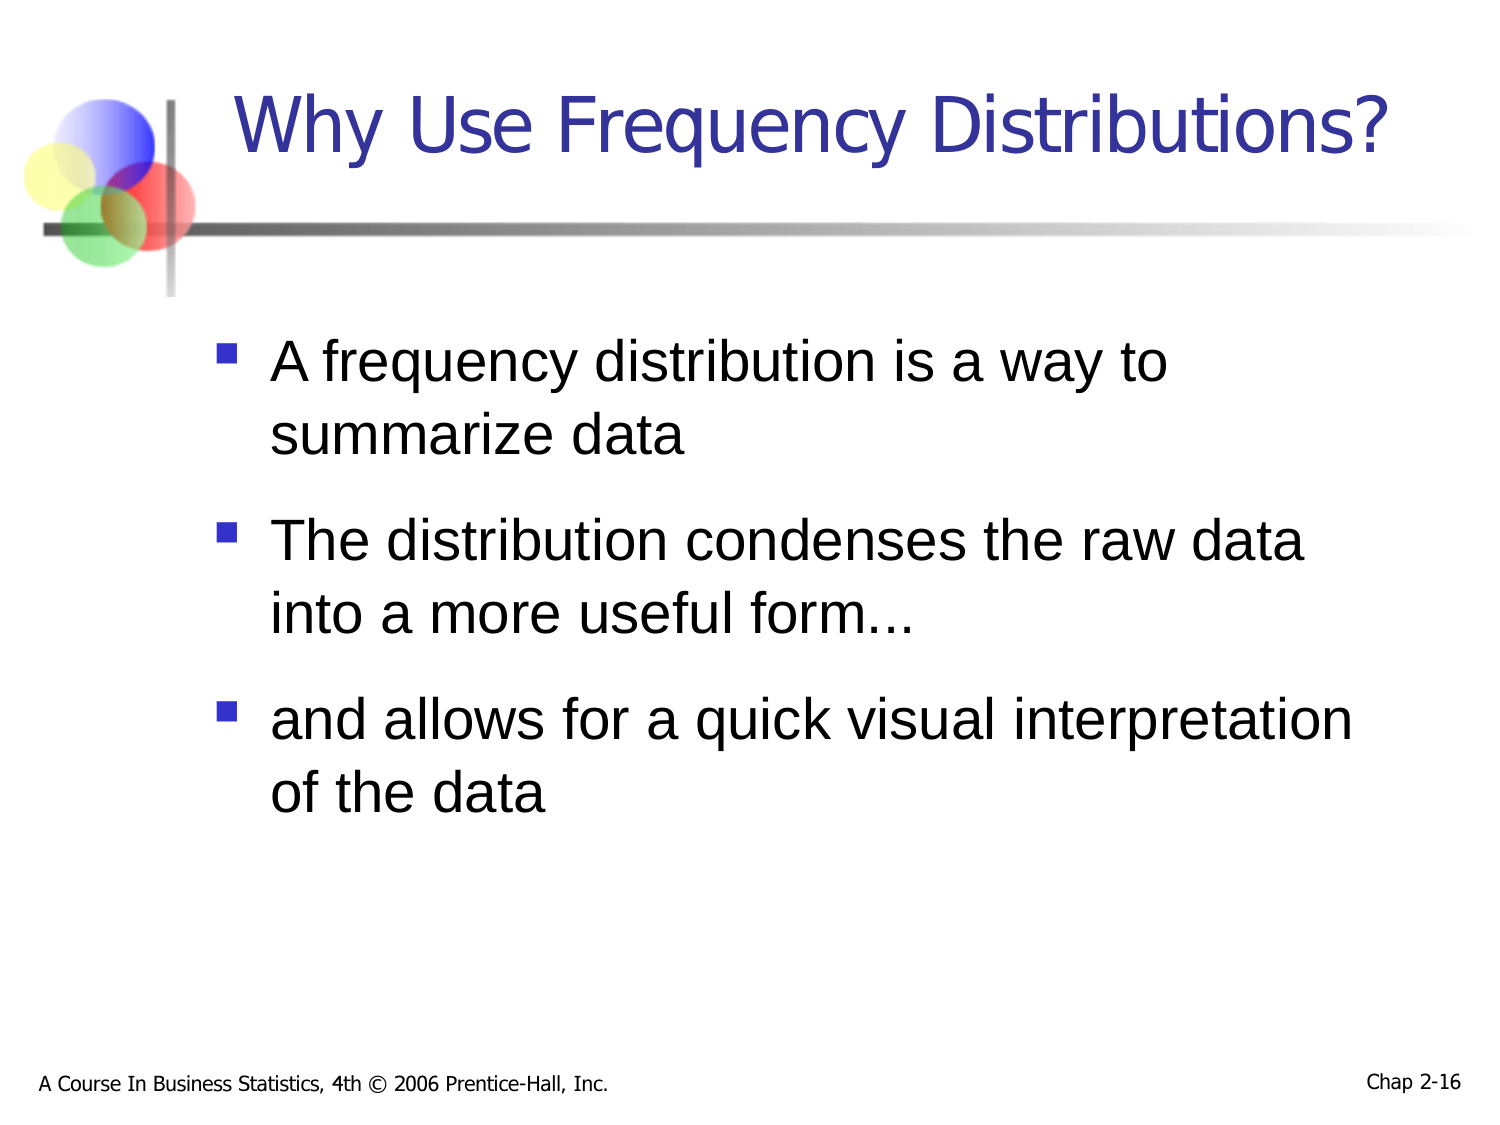

# Why Use Frequency Distributions?
A frequency distribution is a way to summarize data
The distribution condenses the raw data into a more useful form...
and allows for a quick visual interpretation of the data
A Course In Business Statistics, 4th © 2006 Prentice-Hall, Inc.
Chap 2-16